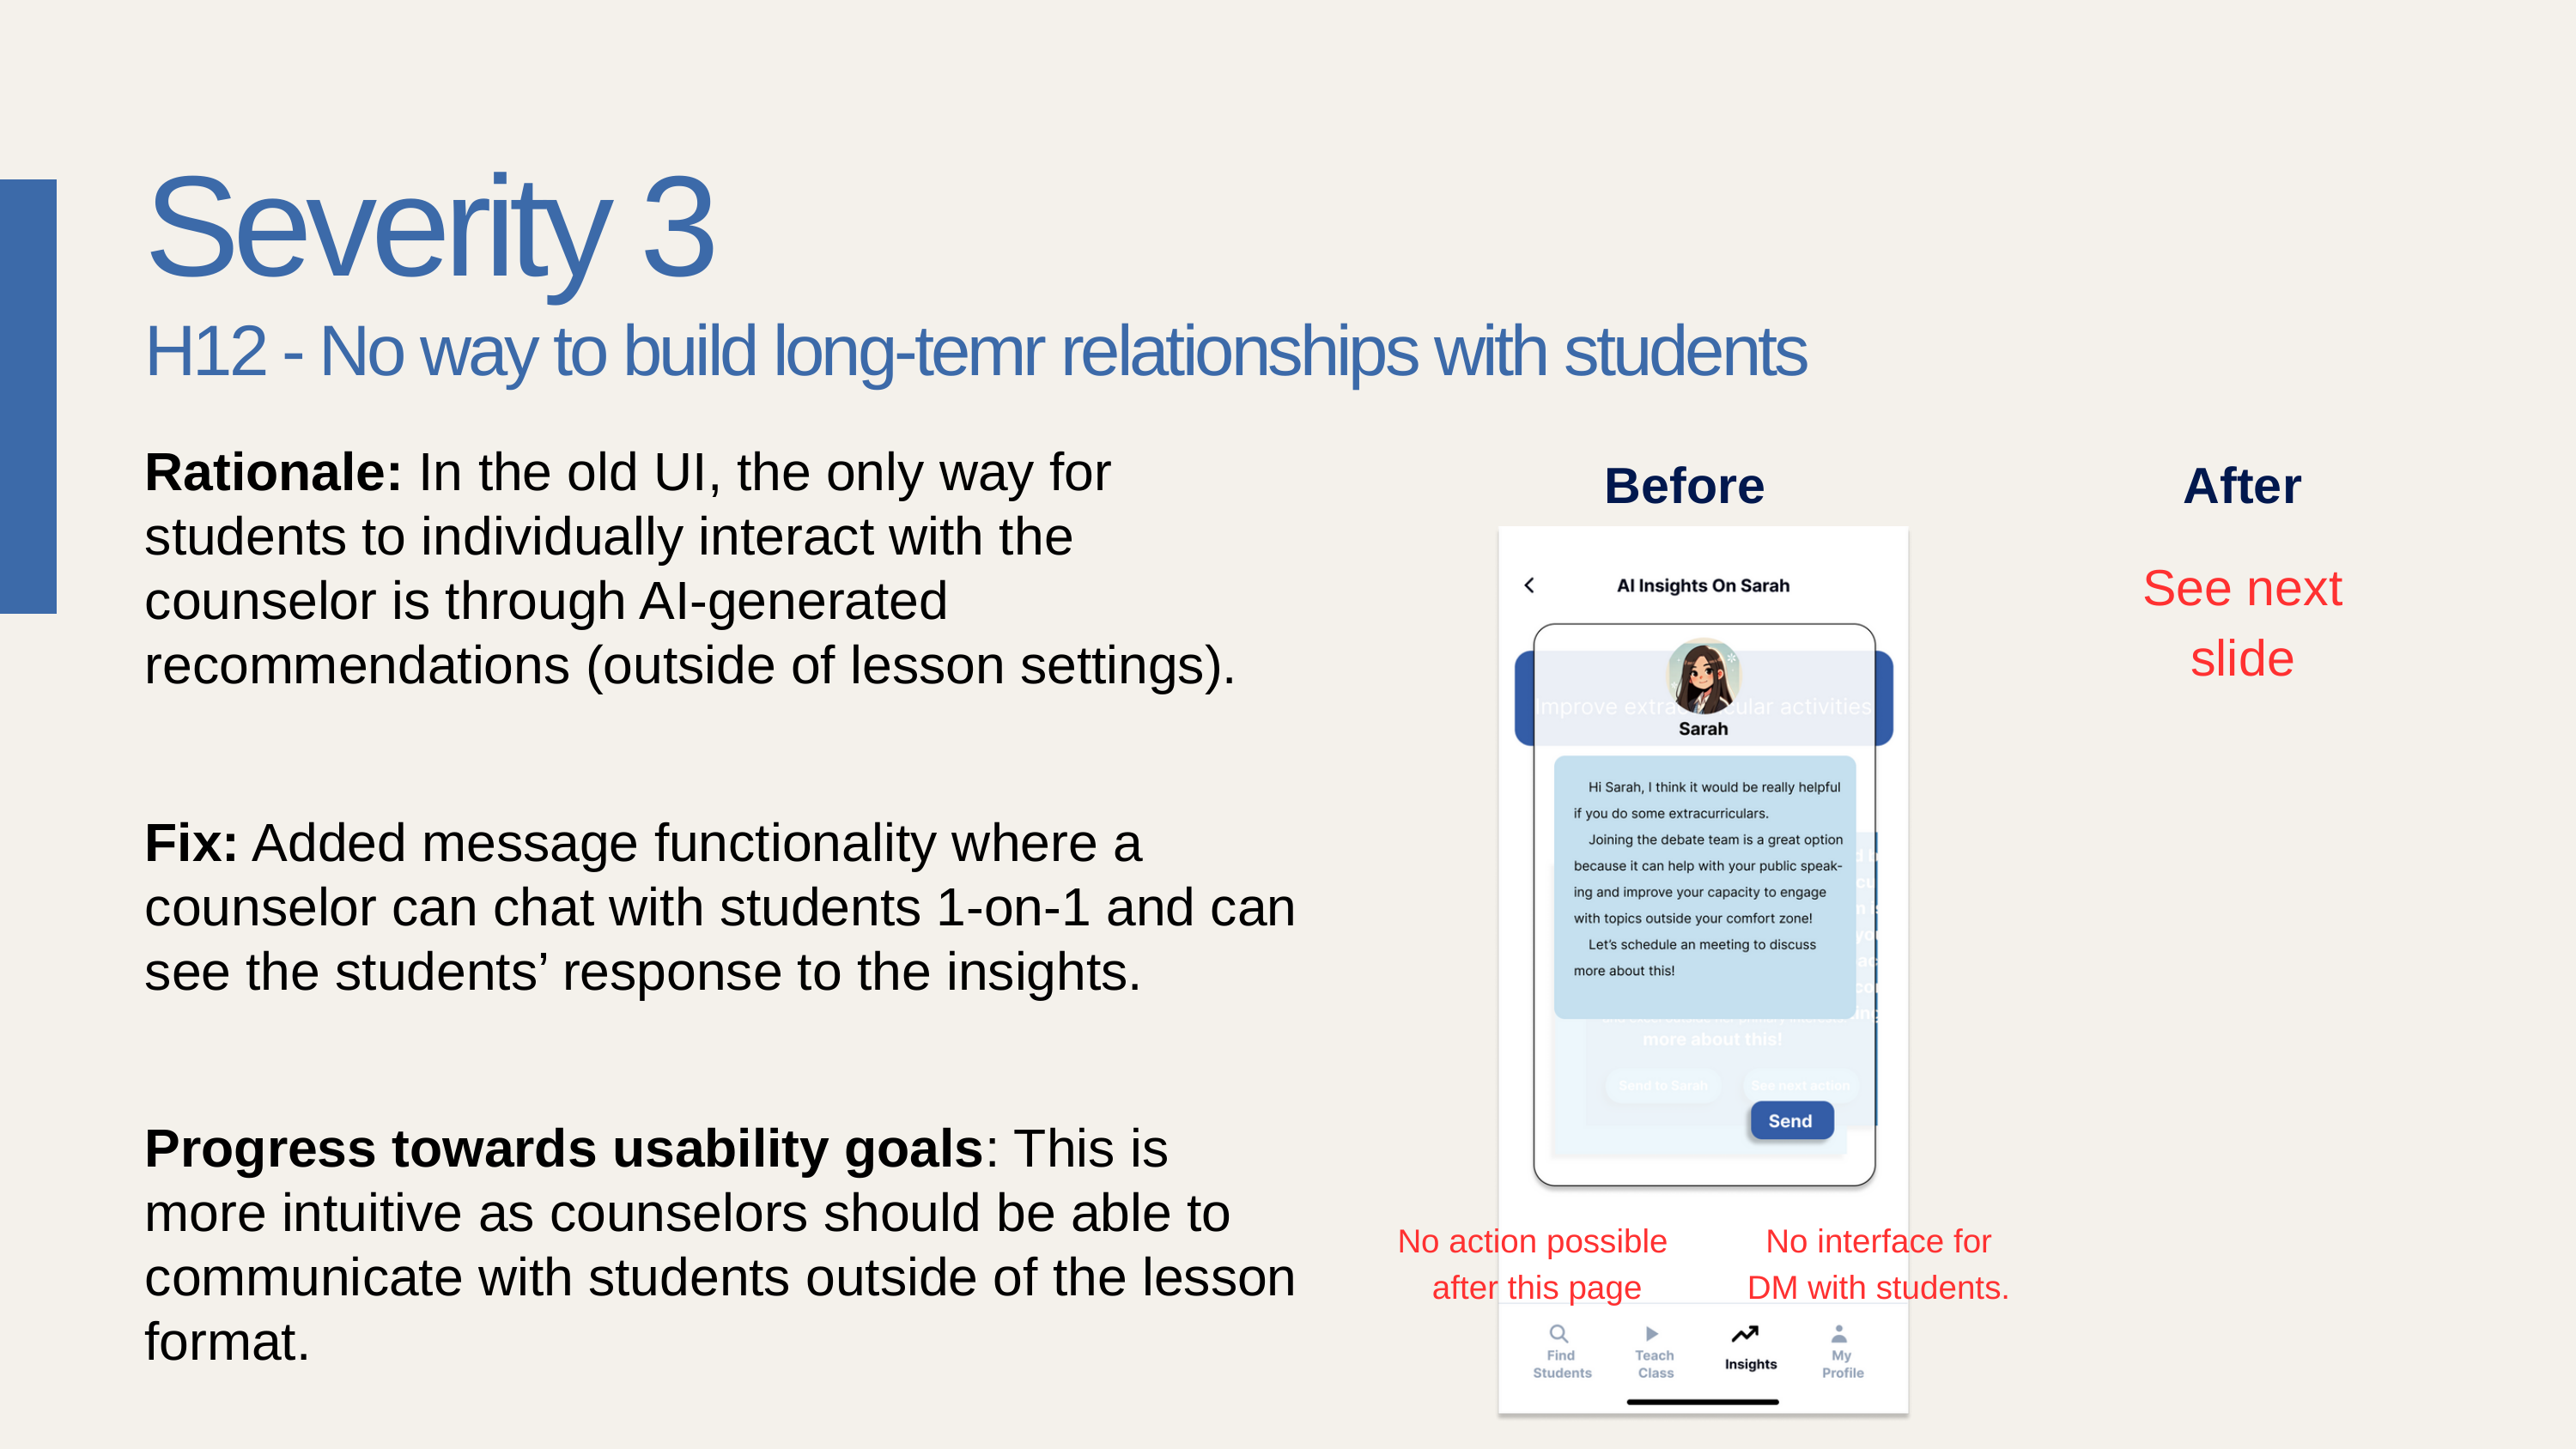

Severity 3
H12 - No way to build long-temr relationships with students

Rationale: In the old UI, the only way for students to individually interact with the counselor is through AI-generated recommendations (outside of lesson settings).
Before
After

See next slide
Fix: Added message functionality where a counselor can chat with students 1-on-1 and can see the students’ response to the insights.
Progress towards usability goals: This is more intuitive as counselors should be able to communicate with students outside of the lesson format.
No action possible  after this page
No interface for DM with students.